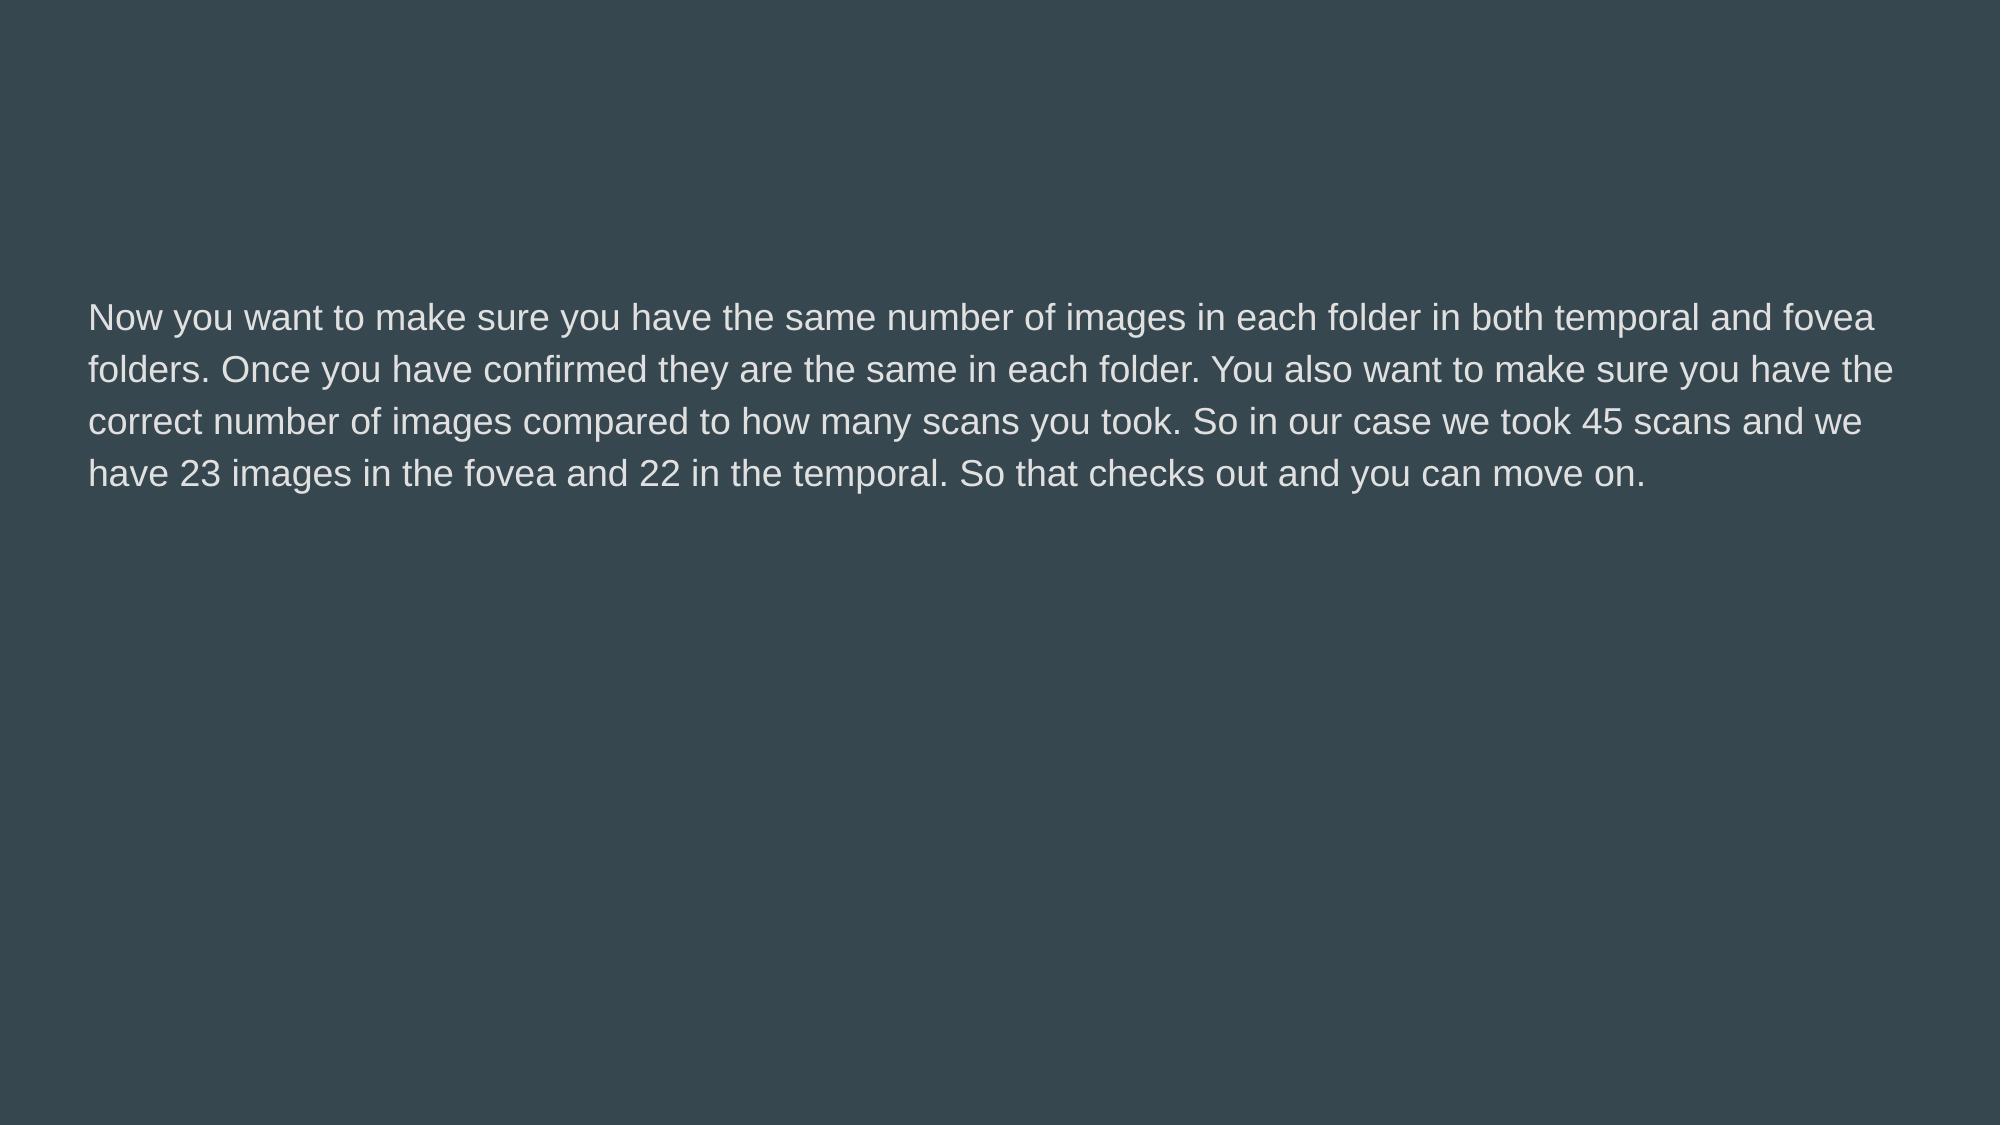

Now you want to make sure you have the same number of images in each folder in both temporal and fovea folders. Once you have confirmed they are the same in each folder. You also want to make sure you have the correct number of images compared to how many scans you took. So in our case we took 45 scans and we have 23 images in the fovea and 22 in the temporal. So that checks out and you can move on.